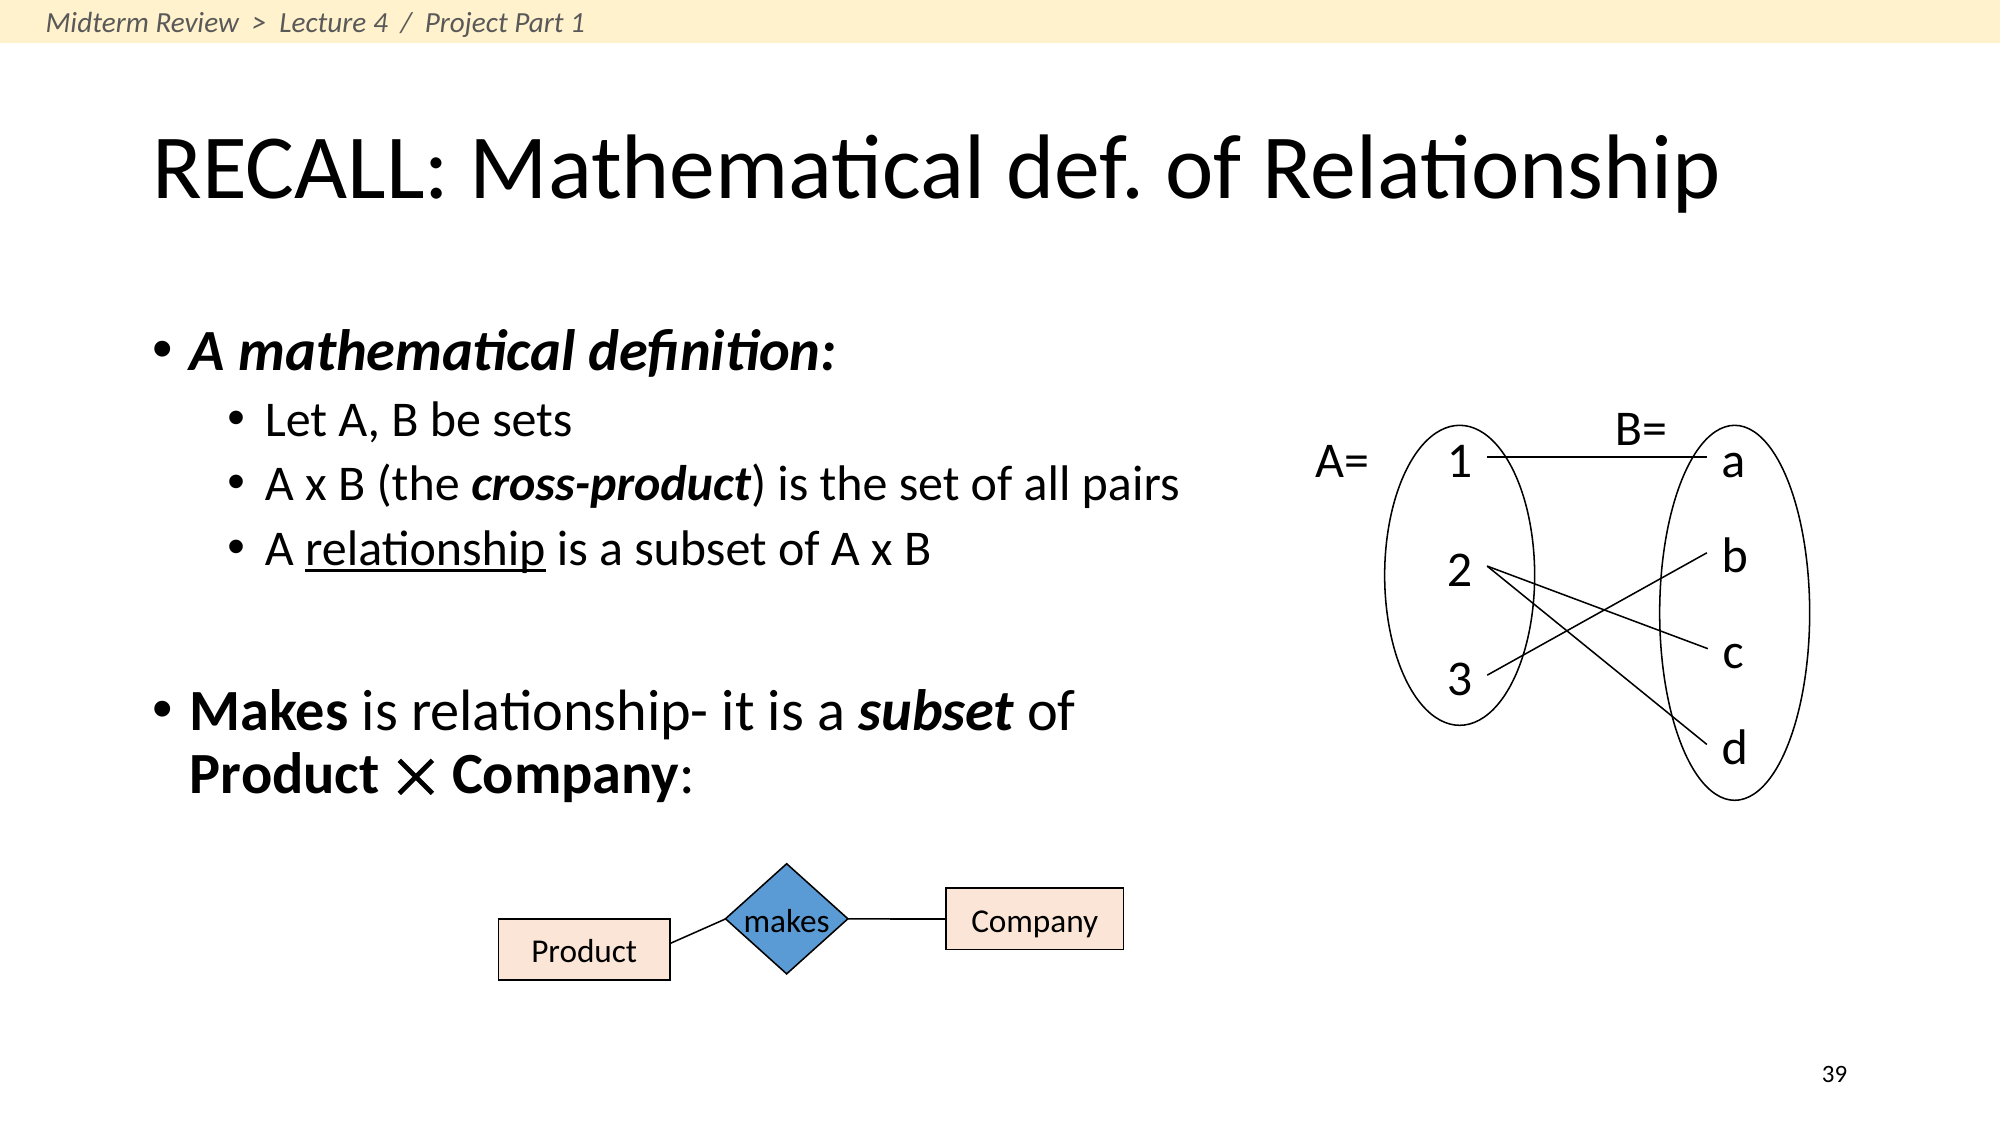

Midterm Review  >  Lecture 4  /  Project Part 1
# RECALL: Mathematical def. of Relationship
A mathematical definition:
Let A, B be sets
A x B (the cross-product) is the set of all pairs
A relationship is a subset of A x B

Makes is relationship- it is a subset of Product × Company:
B=
A=
1
a

b
2
c
3
d
makes
Company
Product

39